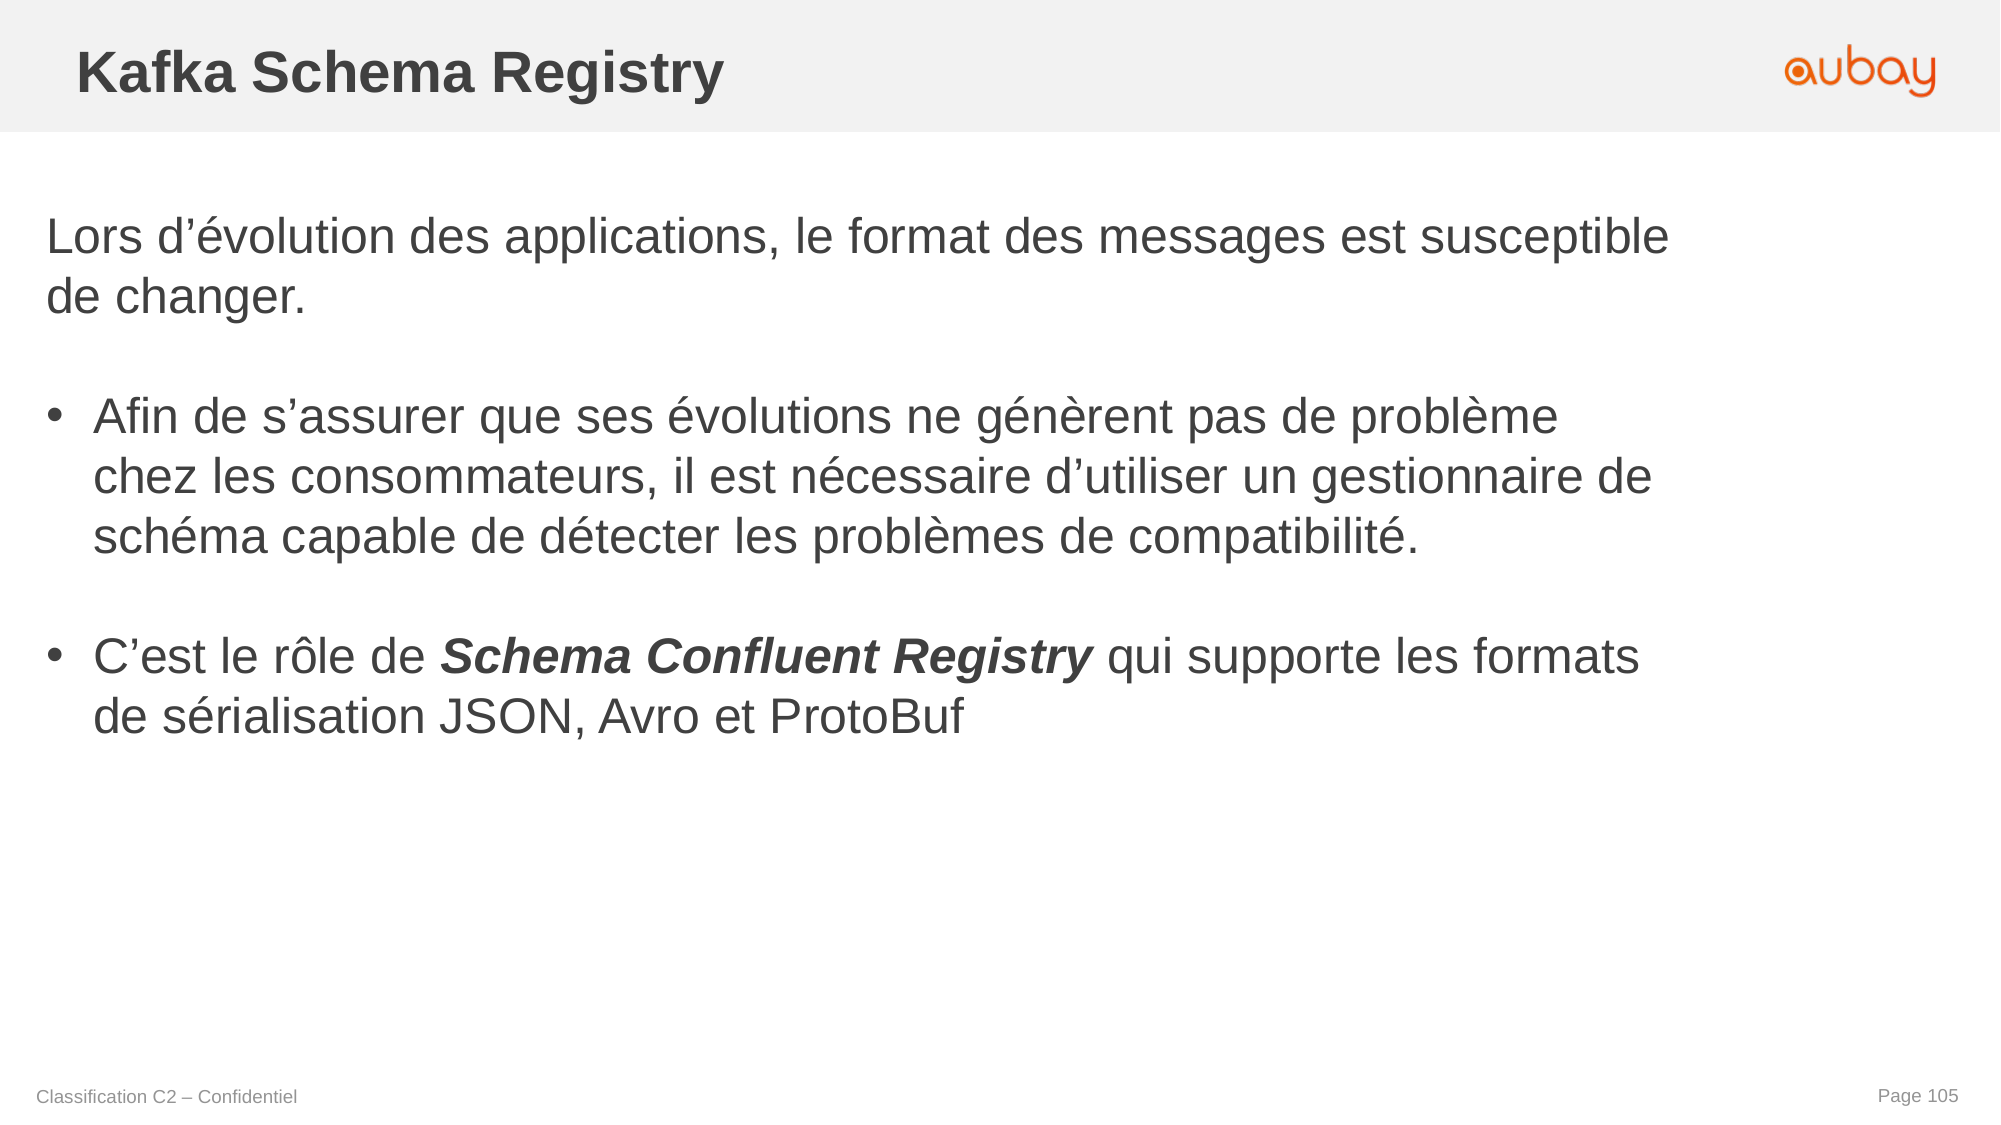

Kafka Schema Registry

Lors d’évolution des applications, le format des messages est susceptible de changer.

Afin de s’assurer que ses évolutions ne génèrent pas de problème chez les consommateurs, il est nécessaire d’utiliser un gestionnaire de schéma capable de détecter les problèmes de compatibilité.

C’est le rôle de Schema Confluent Registry qui supporte les formats de sérialisation JSON, Avro et ProtoBuf